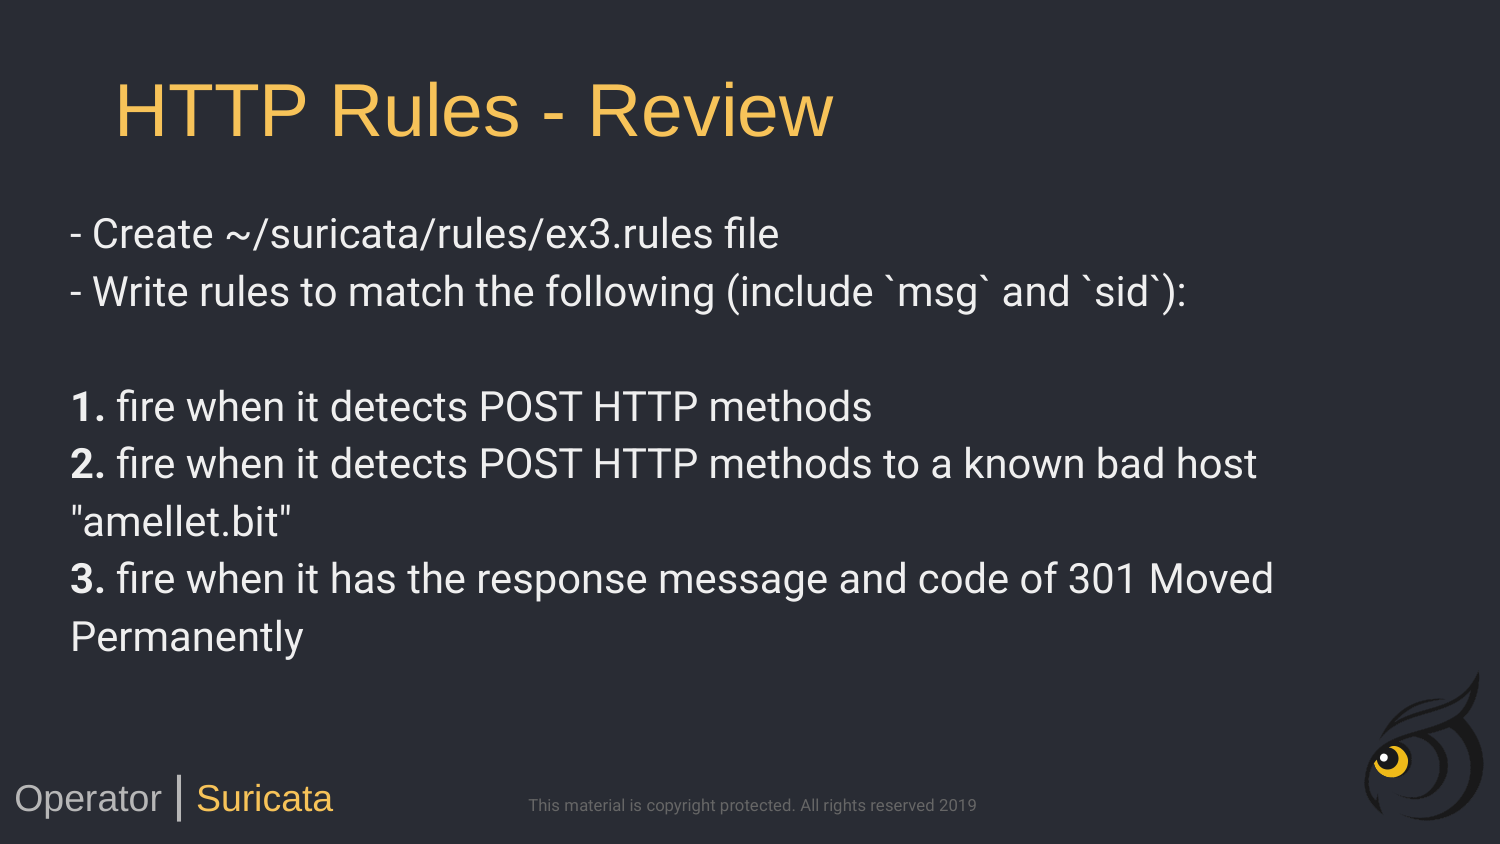

# HTTP Rules - Review
- Create ~/suricata/rules/ex3.rules file
- Write rules to match the following (include `msg` and `sid`):

1. fire when it detects POST HTTP methods
2. fire when it detects POST HTTP methods to a known bad host "amellet.bit"
3. fire when it has the response message and code of 301 Moved Permanently